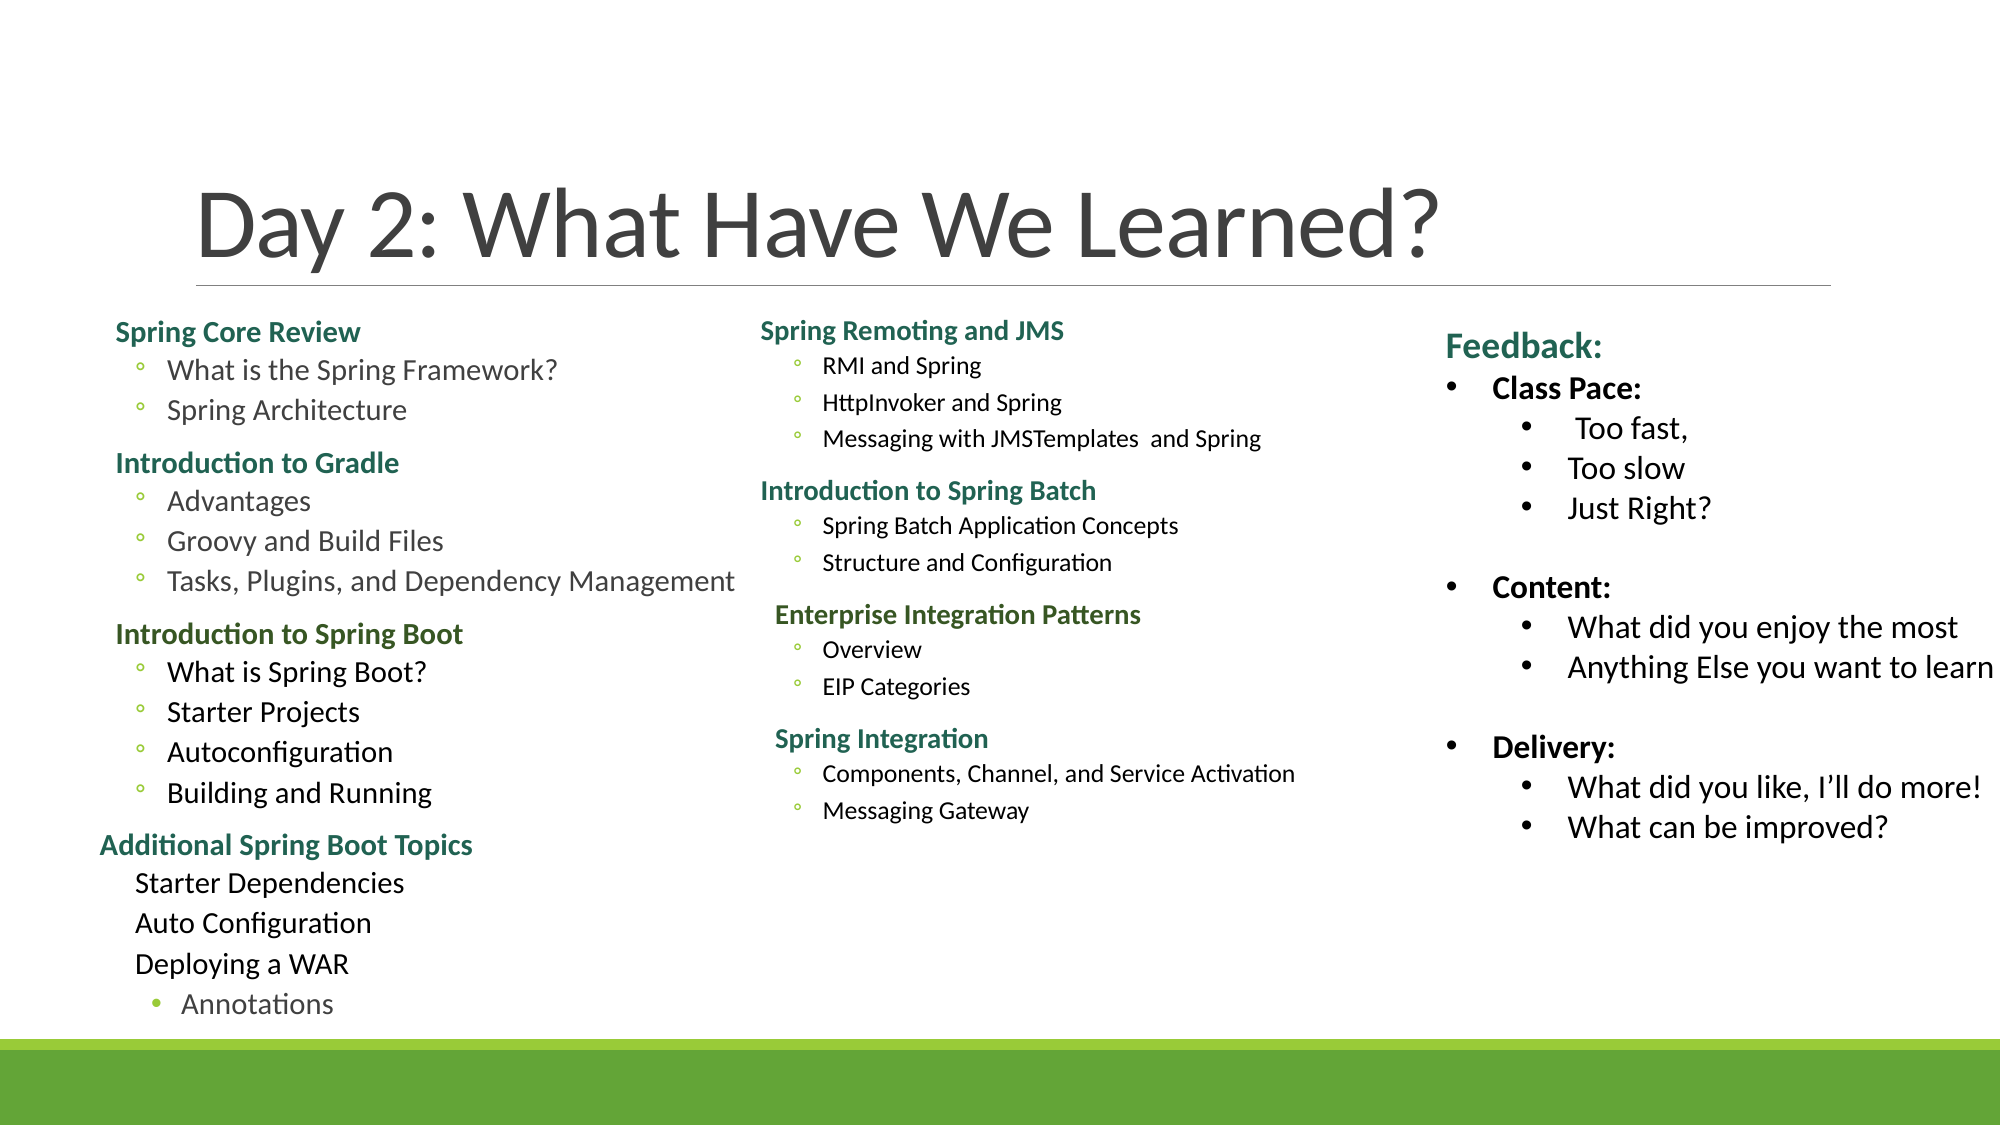

# Day 2: What Have We Learned?
Spring Core Review
What is the Spring Framework?
Spring Architecture
Introduction to Gradle
Advantages
Groovy and Build Files
Tasks, Plugins, and Dependency Management
Introduction to Spring Boot
What is Spring Boot?
Starter Projects
Autoconfiguration
Building and Running
Additional Spring Boot Topics
Starter Dependencies
Auto Configuration
Deploying a WAR
Annotations

Spring Remoting and JMS
RMI and Spring
HttpInvoker and Spring
Messaging with JMSTemplates  and Spring
Introduction to Spring Batch
Spring Batch Application Concepts
Structure and Configuration
Enterprise Integration Patterns
Overview
EIP Categories
Spring Integration
Components, Channel, and Service Activation
Messaging Gateway

Feedback:
Class Pace:
 Too fast,
Too slow
Just Right?

Content:
What did you enjoy the most
Anything Else you want to learn

Delivery:
What did you like, I’ll do more!
What can be improved?